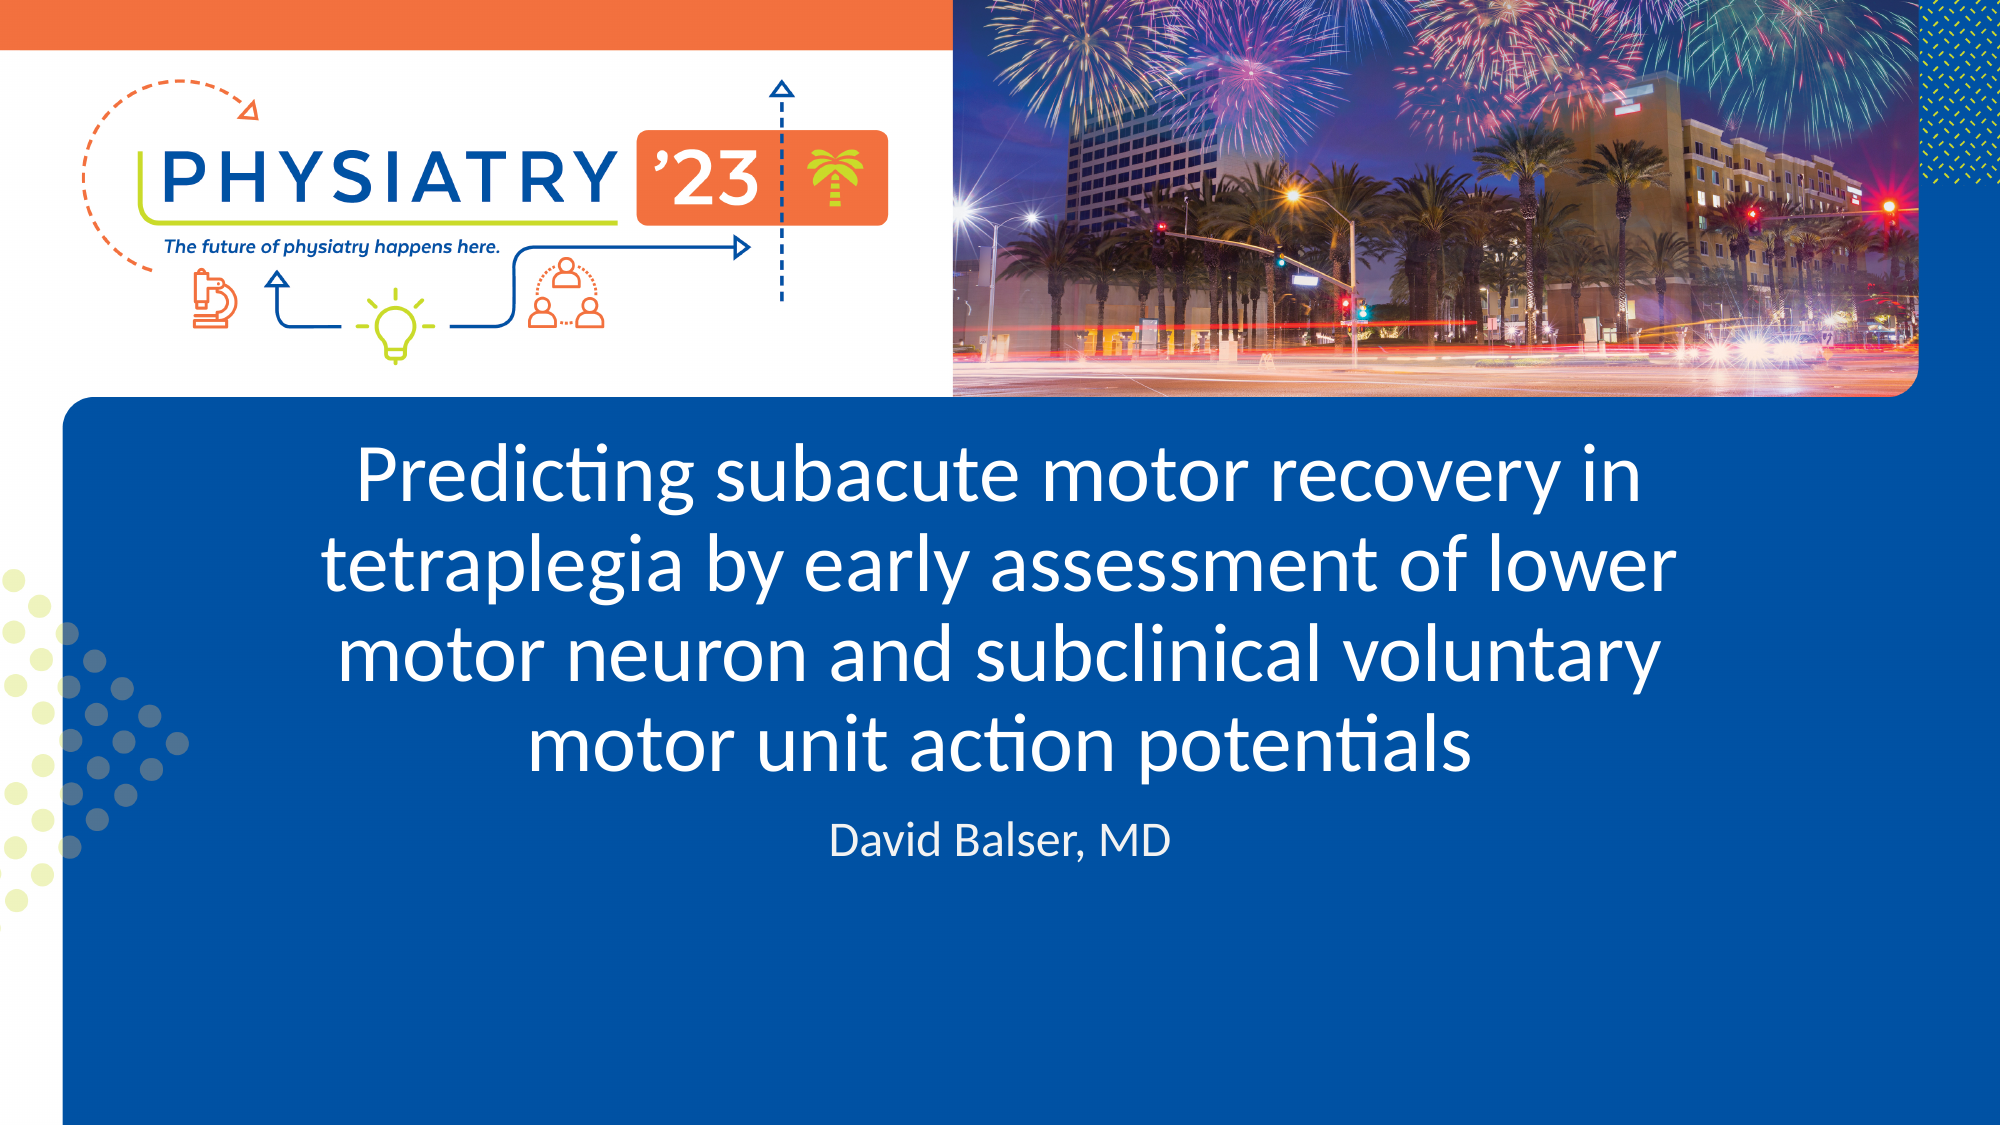

# Predicting subacute motor recovery in tetraplegia by early assessment of lower motor neuron and subclinical voluntary motor unit action potentials
David Balser, MD